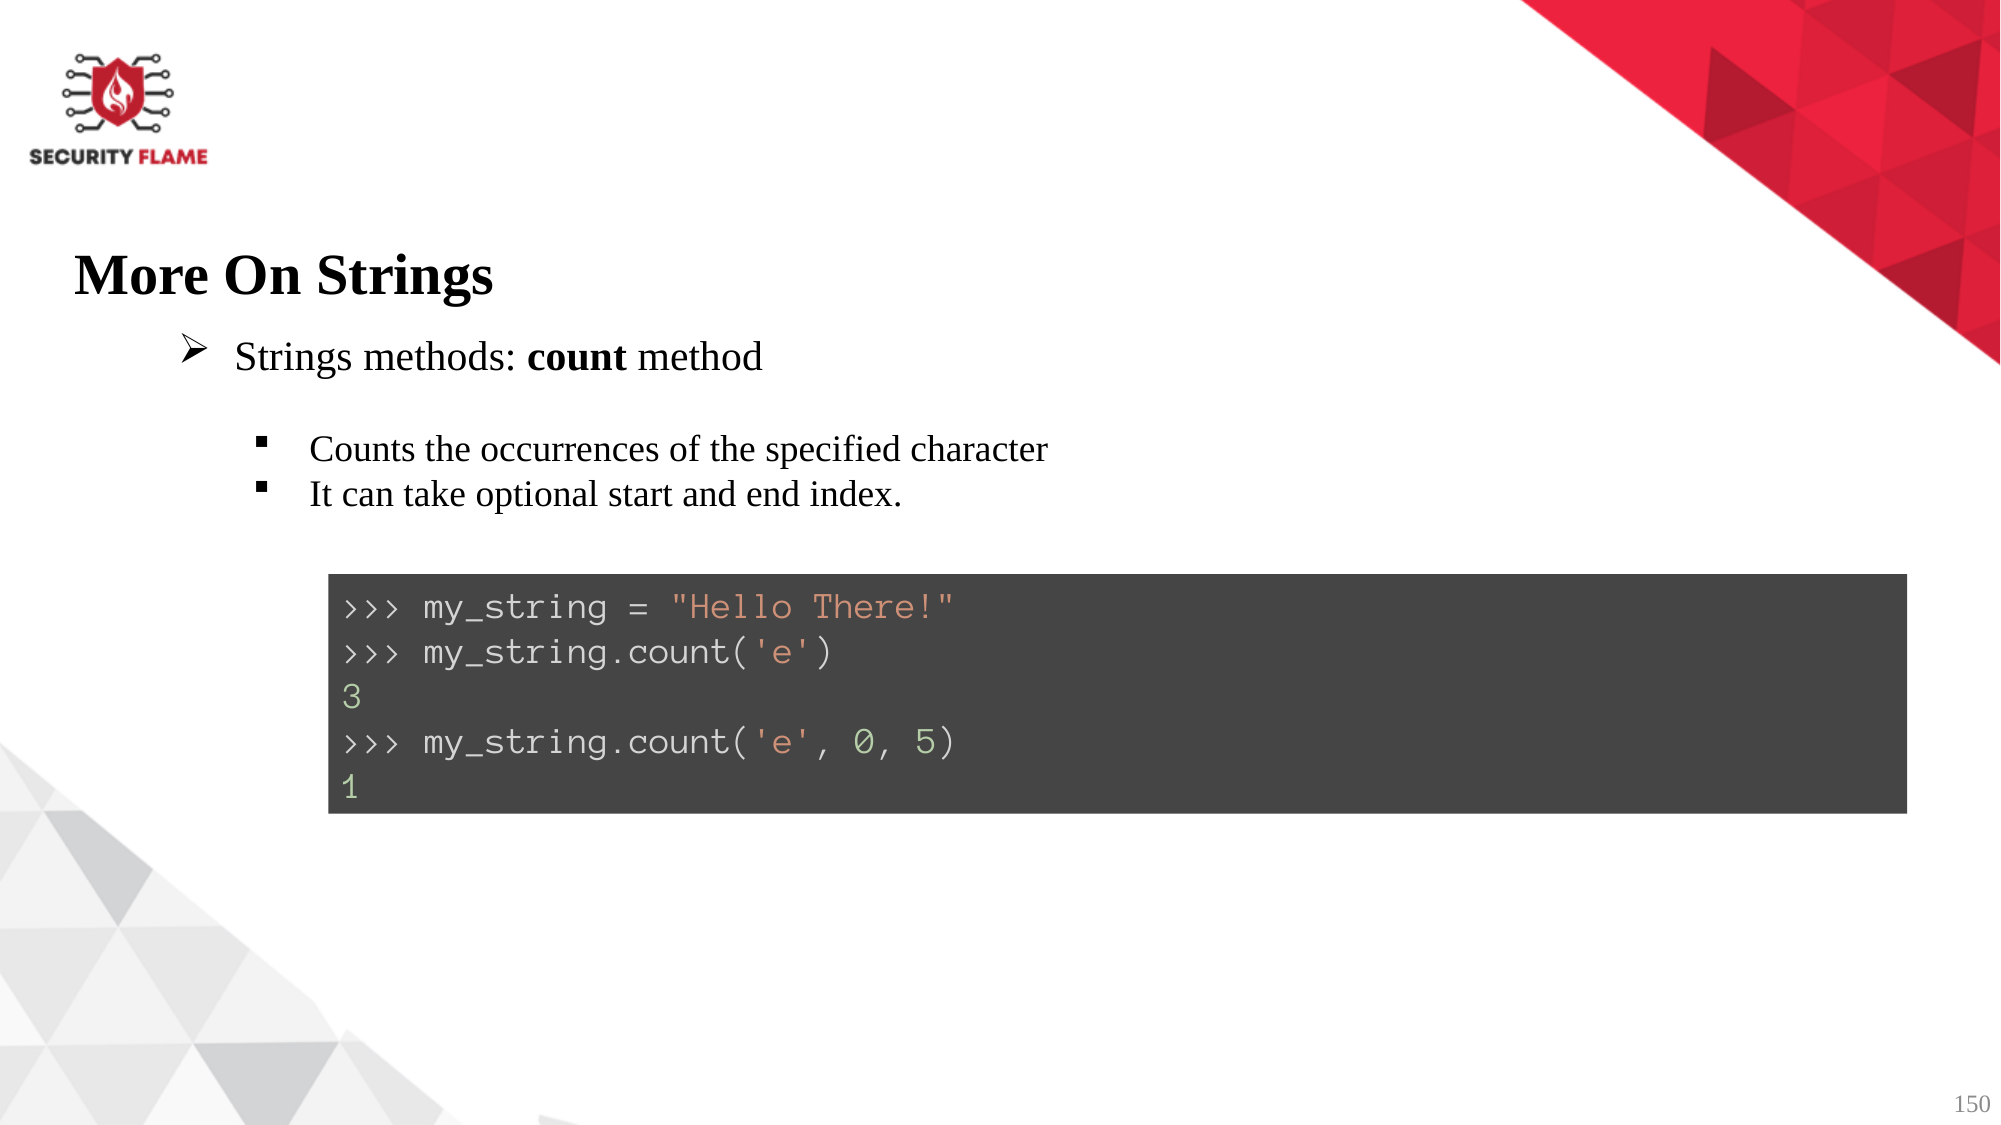

More On Strings
Strings methods: count method
Counts the occurrences of the specified character
It can take optional start and end index.
>>> my_string = "Hello There!"
>>> my_string.count('e')
3
>>> my_string.count('e', 0, 5)
1
150